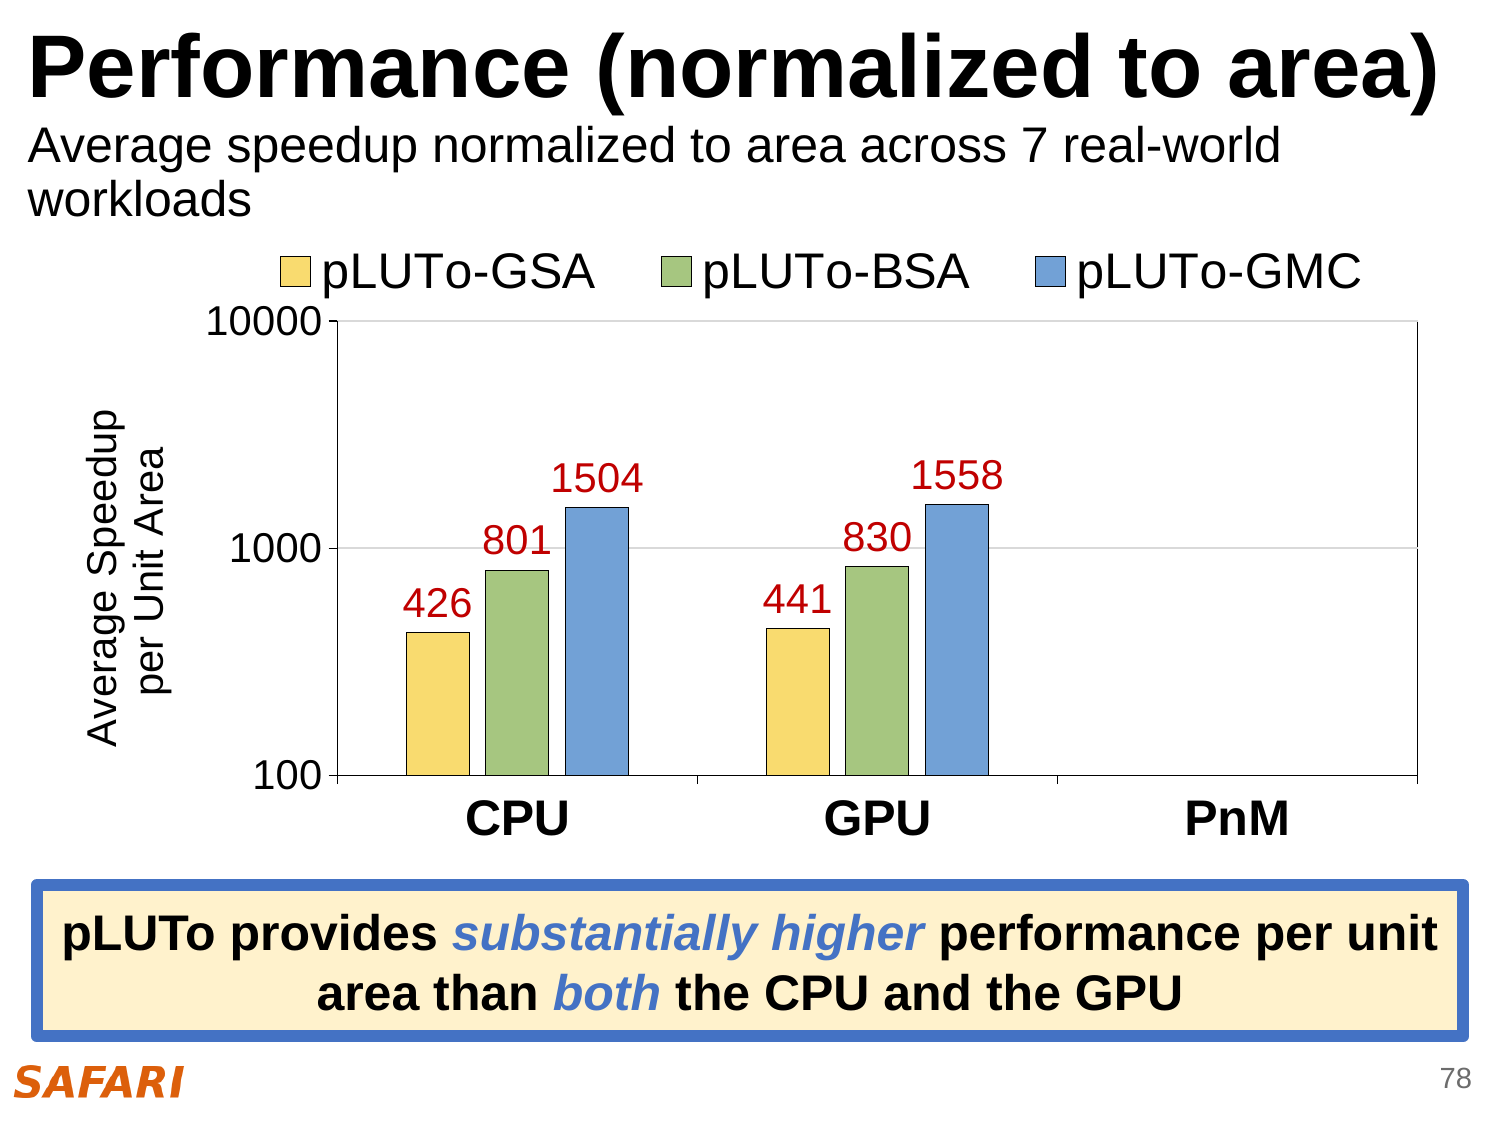

Performance (normalized to area)
Average speedup normalized to area across 7 real-world workloads

[unsupported chart]

pLUTo provides substantially higher performance per unit area than both the CPU and the GPU
78